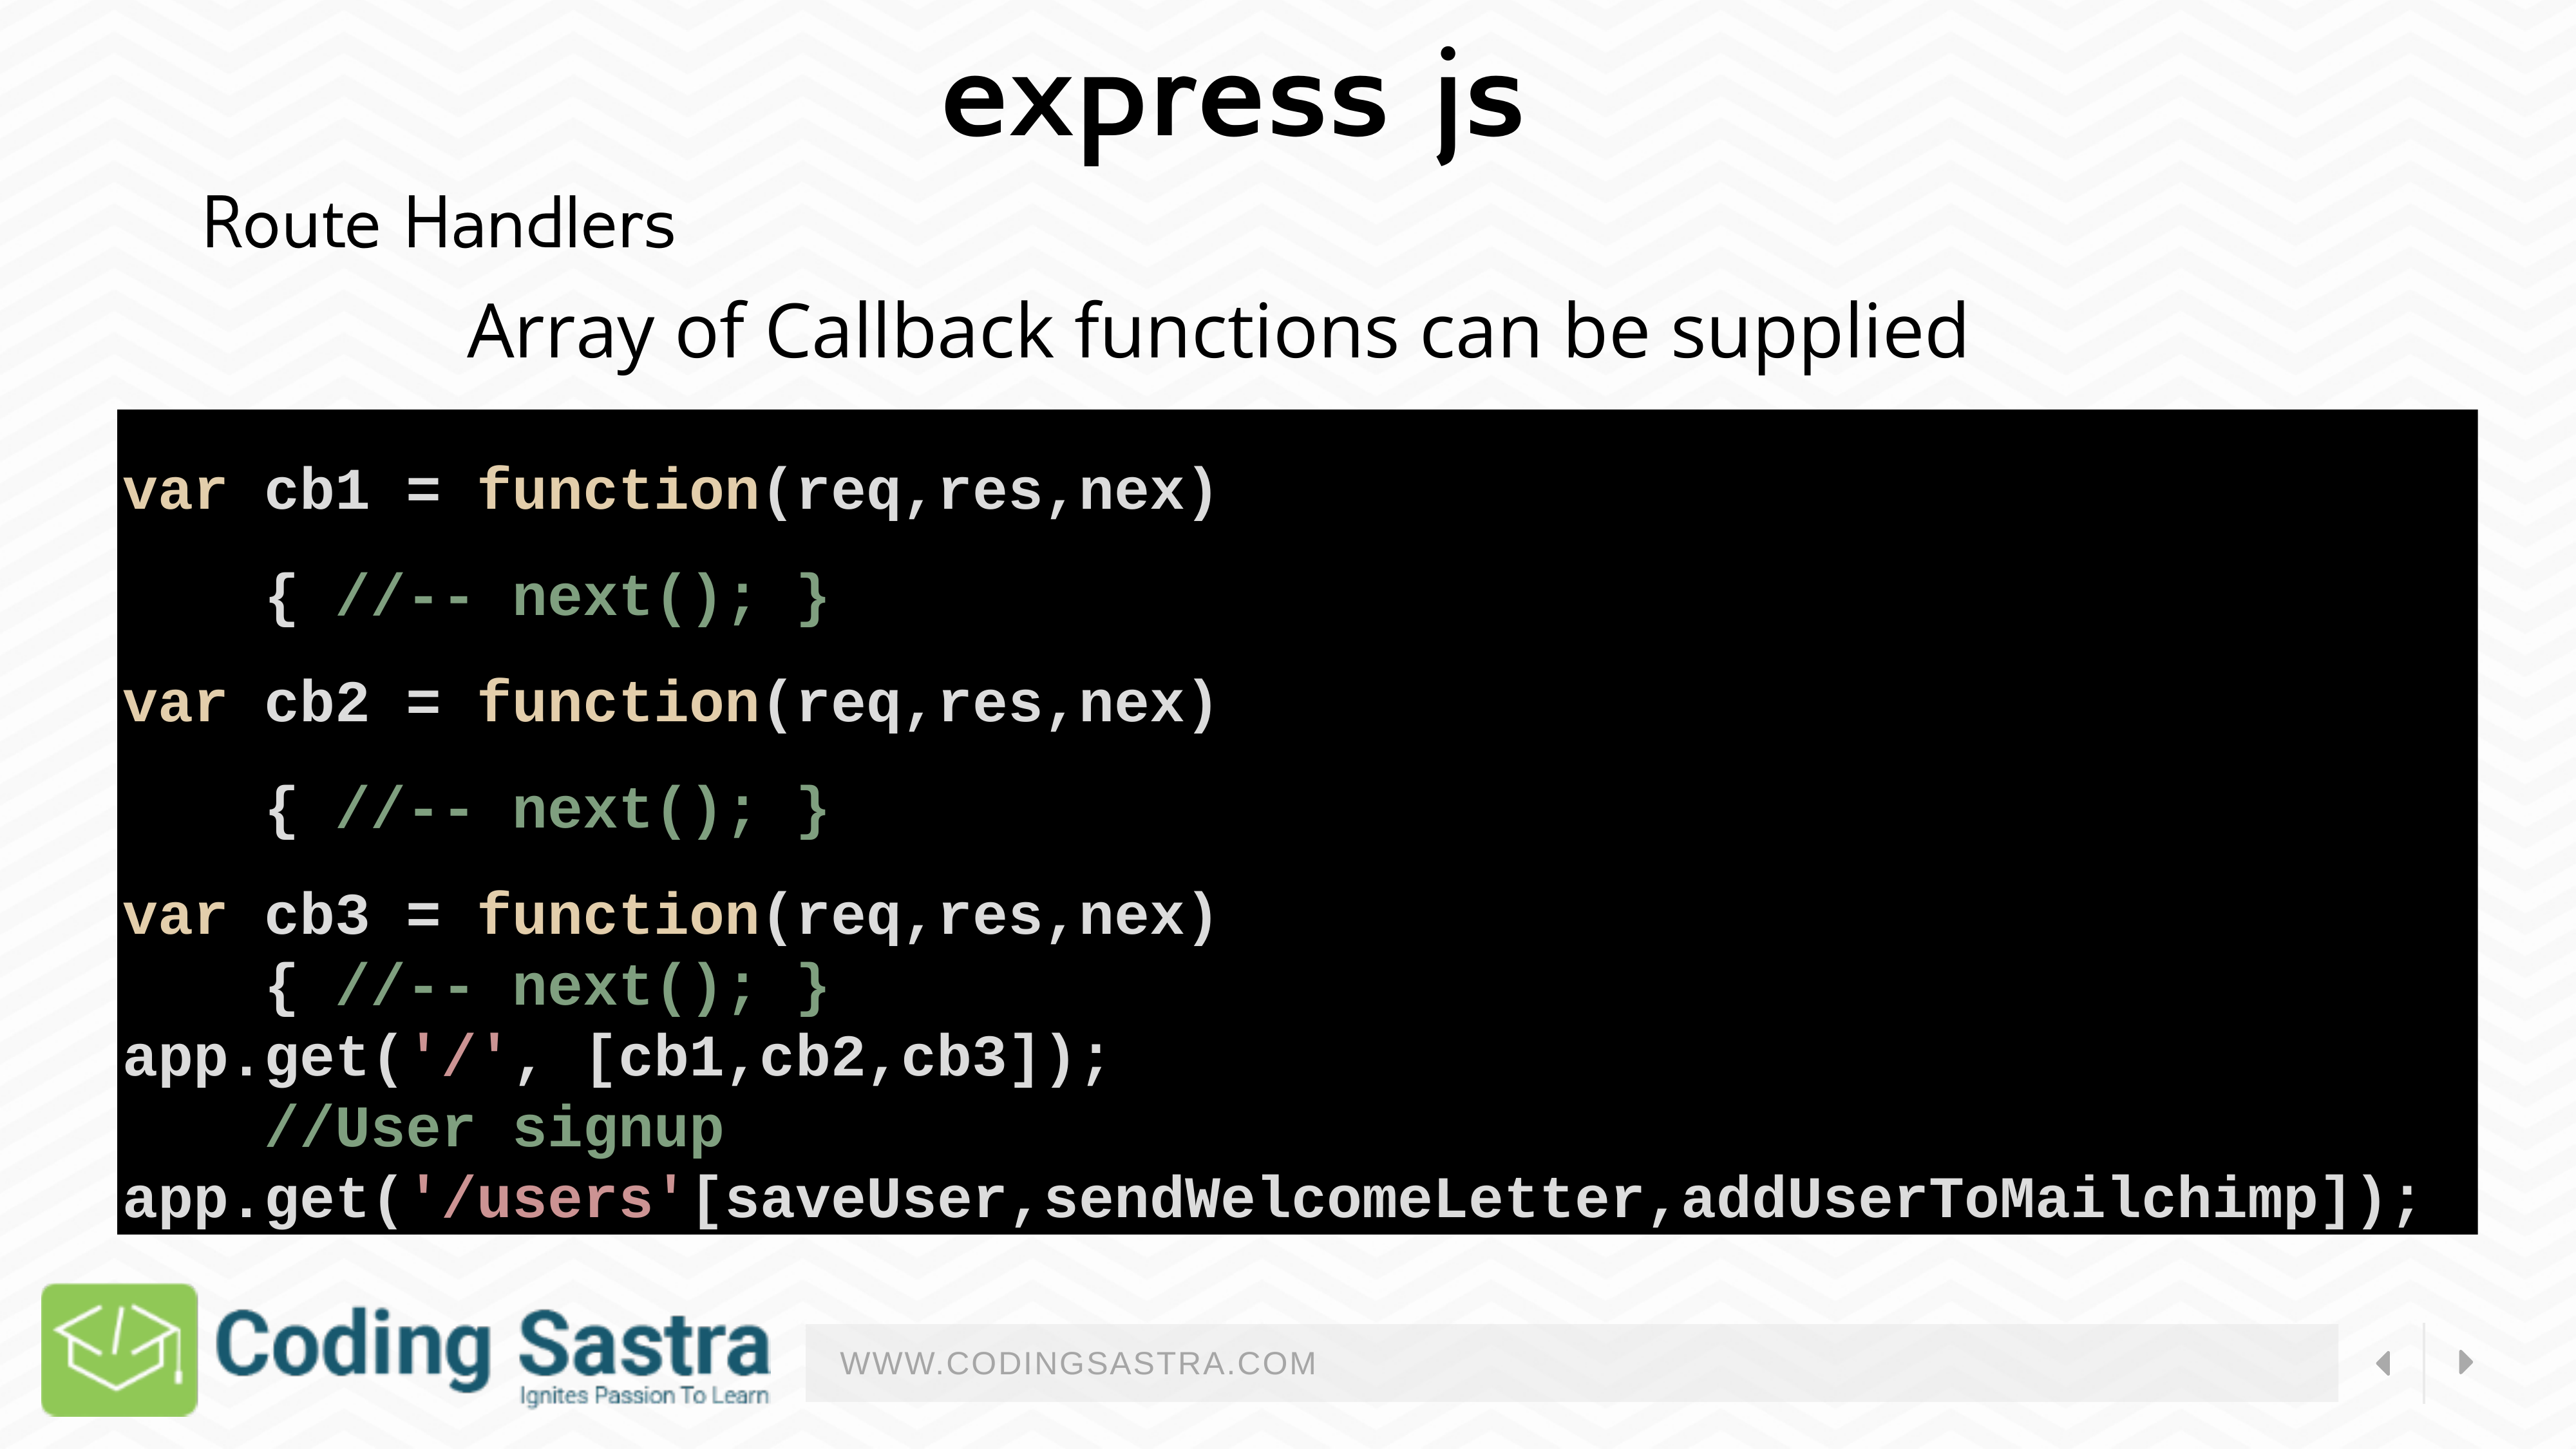

express js
Route Handlers
Array of Callback functions can be supplied
var cb1 = function(req,res,nex)
    { //-- next(); }
var cb2 = function(req,res,nex)
    { //-- next(); }
var cb3 = function(req,res,nex)
    { //-- next(); }
app.get('/', [cb1,cb2,cb3]);
    //User signup
app.get('/users'[saveUser,sendWelcomeLetter,addUserToMailchimp]);